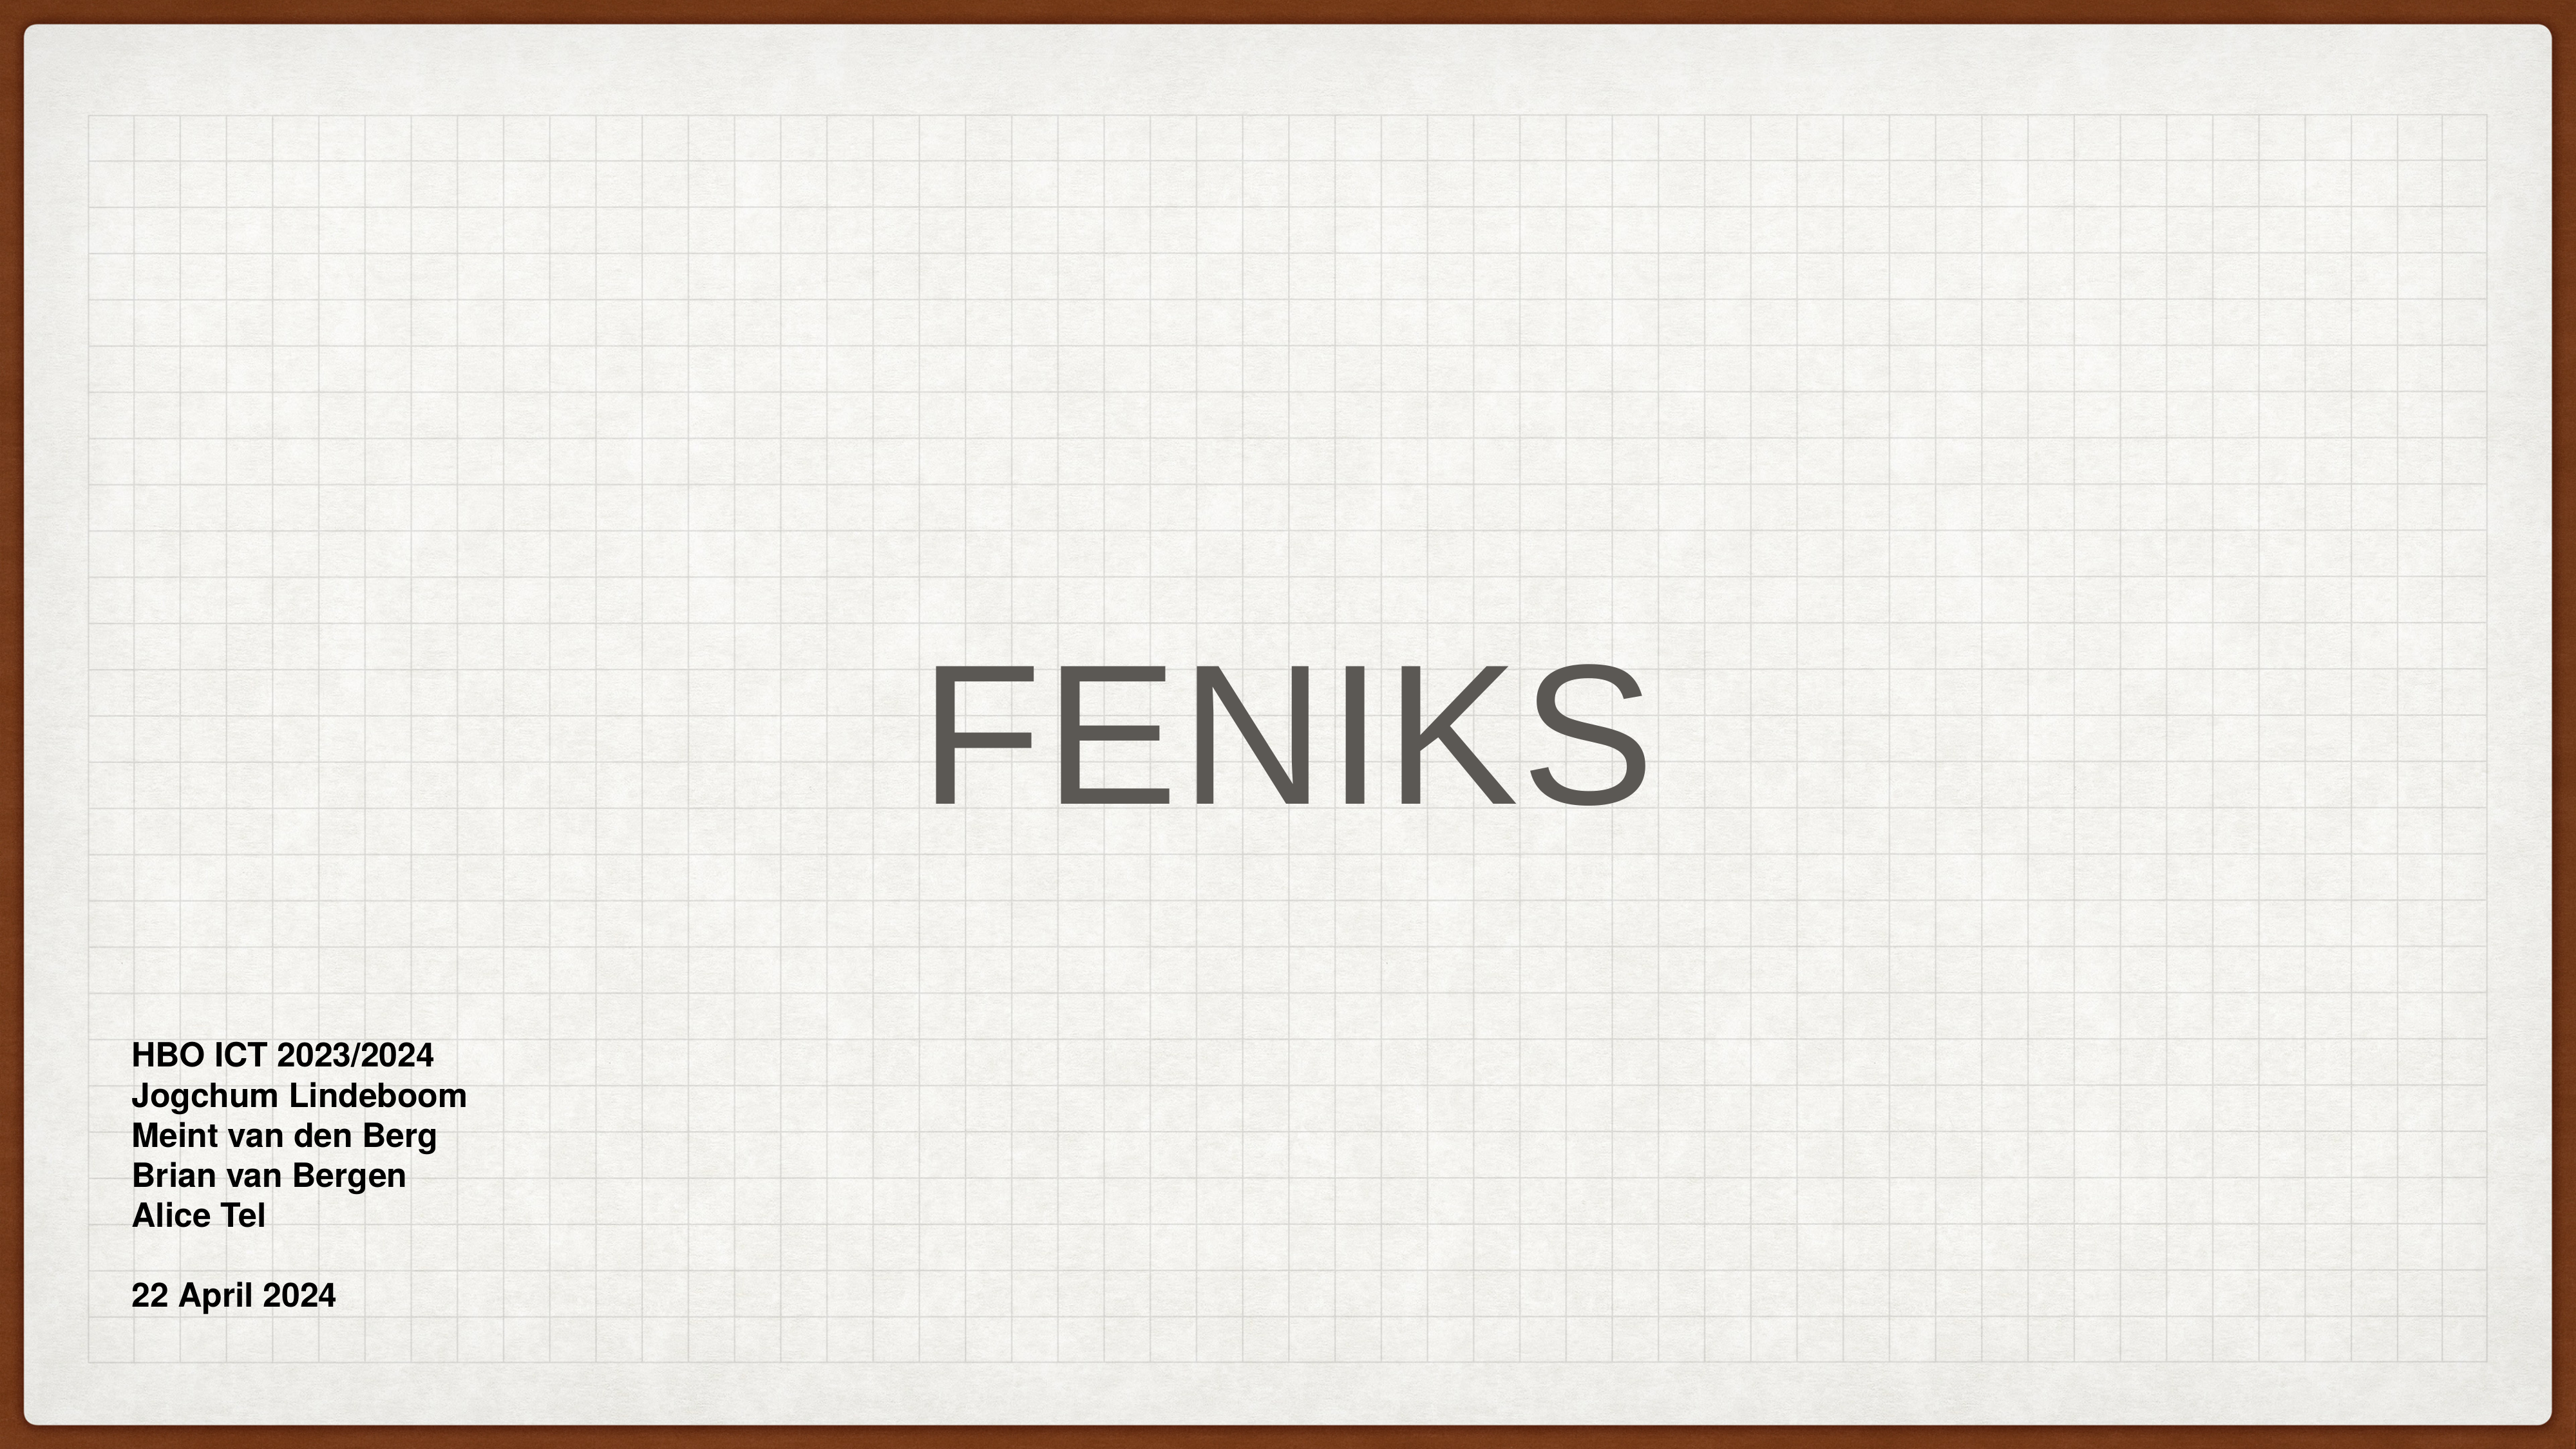

# Feniks
HBO ICT 2023/2024
Jogchum Lindeboom
Meint van den Berg
Brian van Bergen
Alice Tel

22 April 2024
1